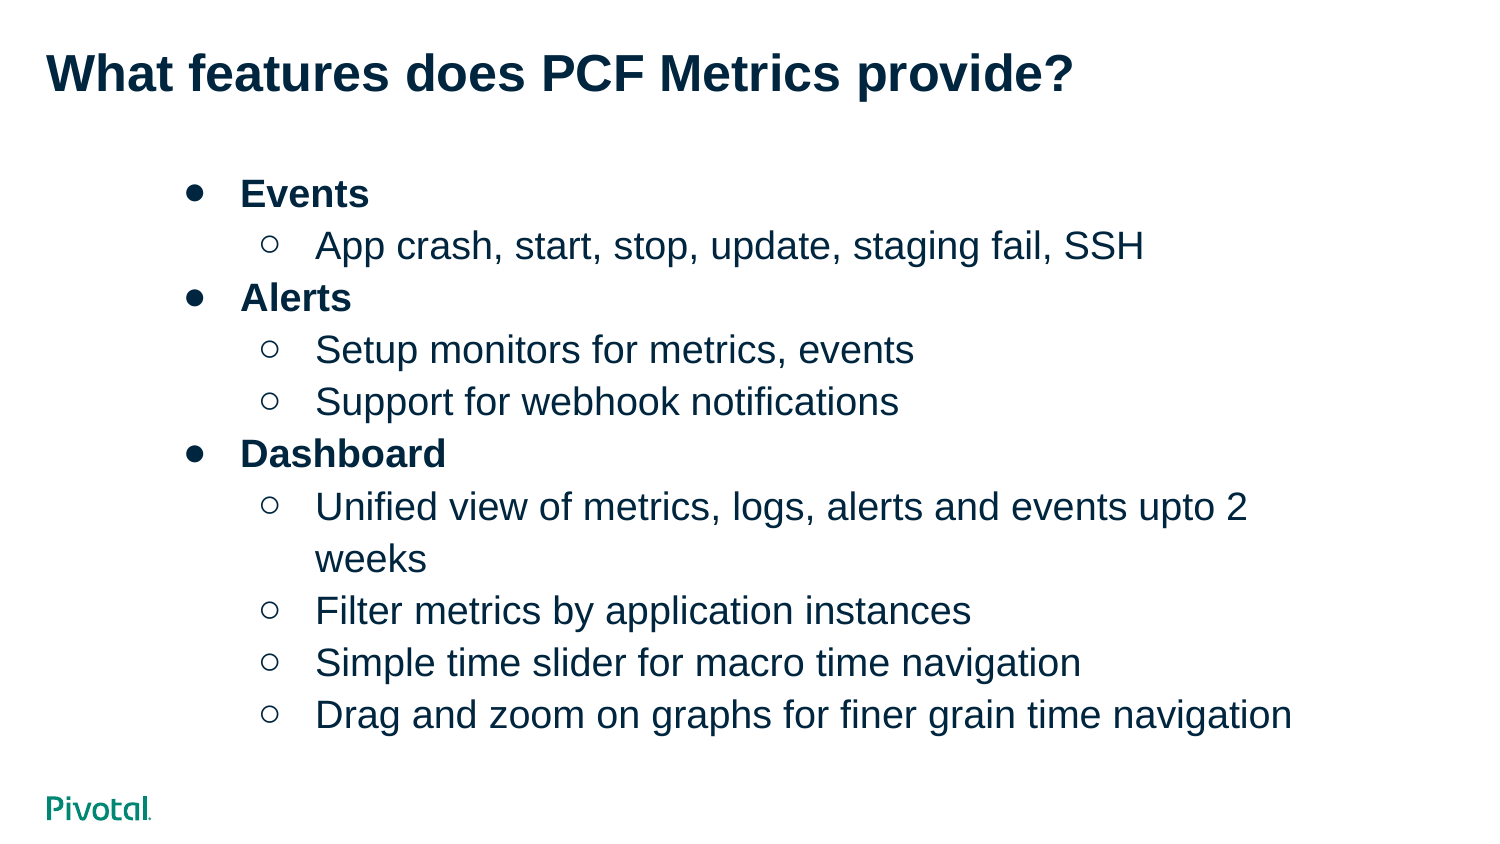

# What features does PCF Metrics provide?
Events
App crash, start, stop, update, staging fail, SSH
Alerts
Setup monitors for metrics, events
Support for webhook notifications
Dashboard
Unified view of metrics, logs, alerts and events upto 2 weeks
Filter metrics by application instances
Simple time slider for macro time navigation
Drag and zoom on graphs for finer grain time navigation